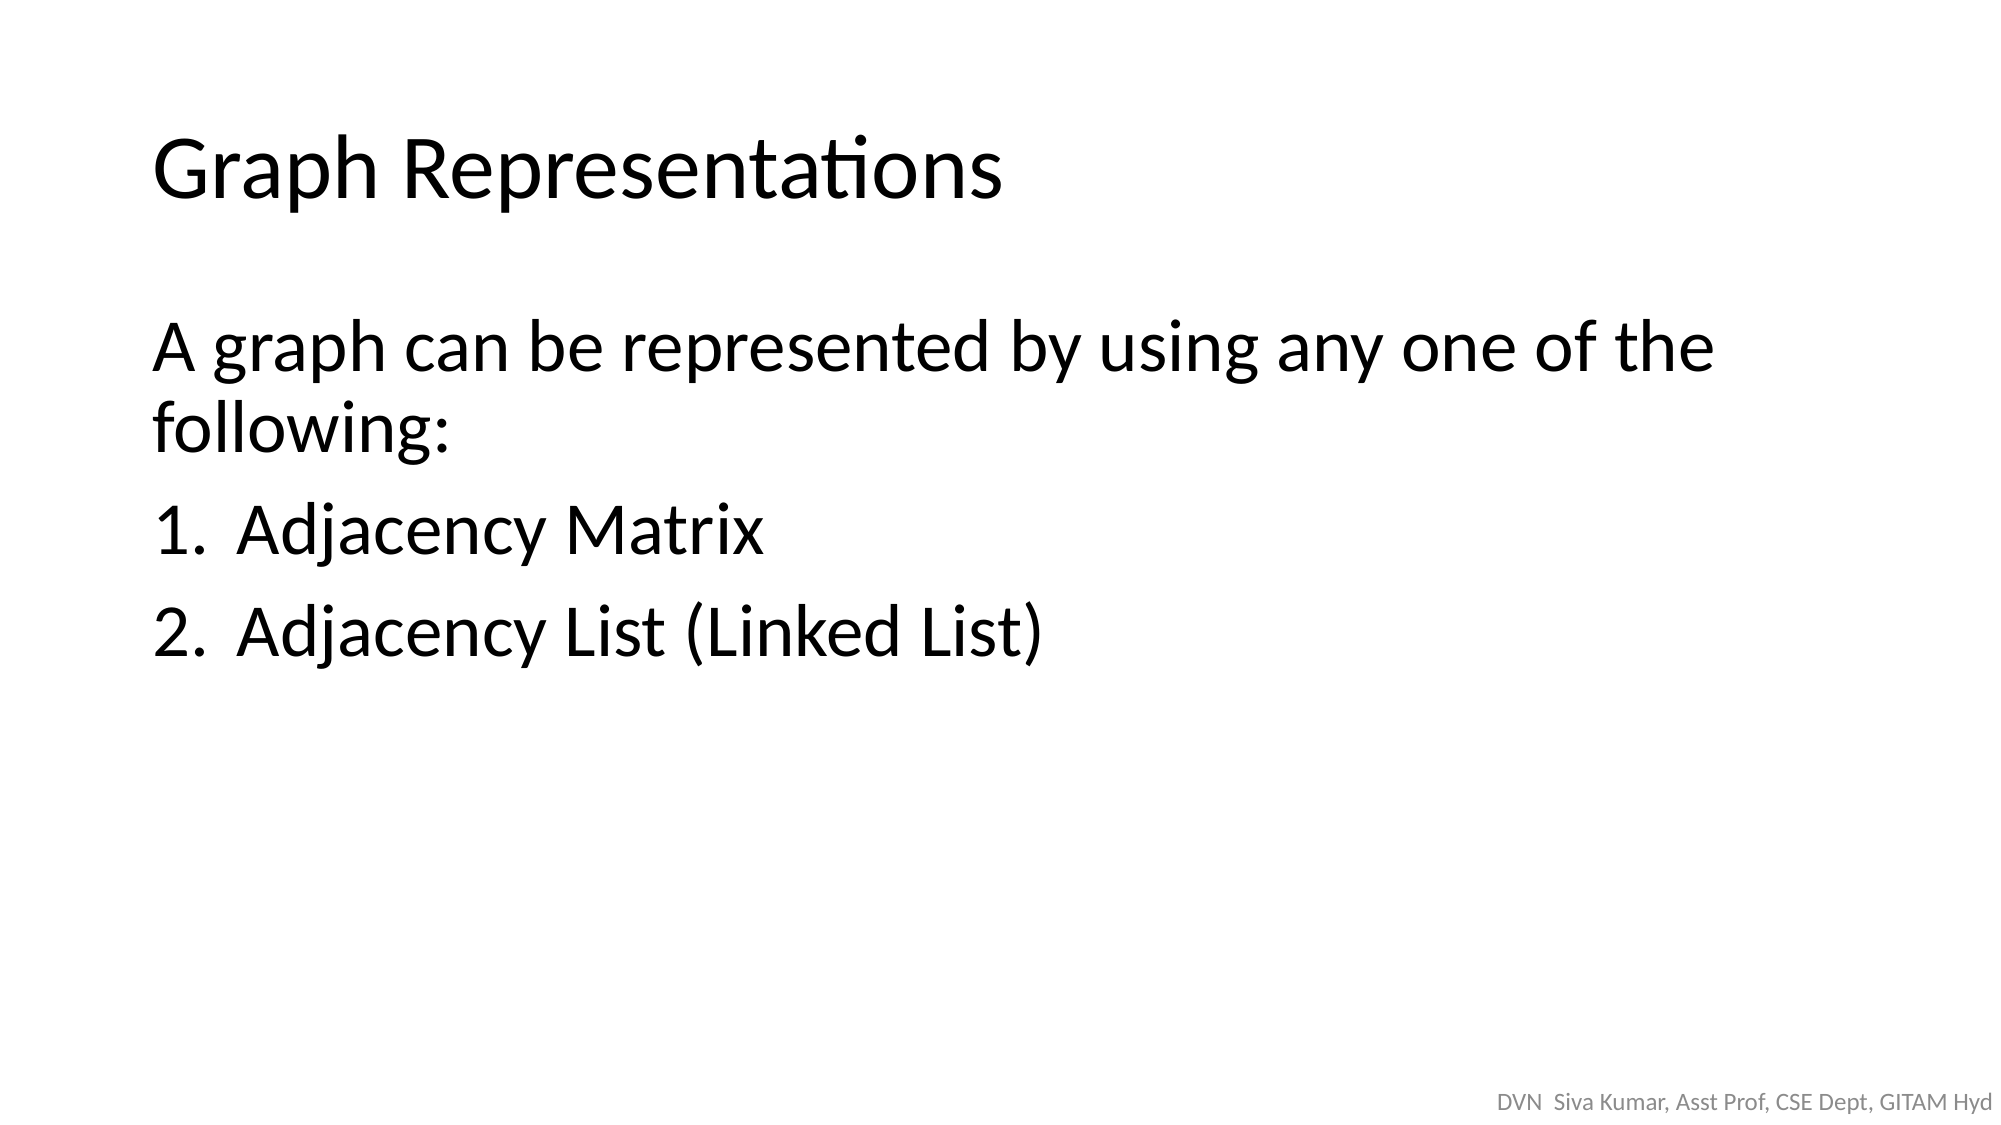

# Graph Representations
A graph can be represented by using any one of the following:
Adjacency Matrix
Adjacency List (Linked List)
DVN  Siva Kumar, Asst Prof, CSE Dept, GITAM Hyd